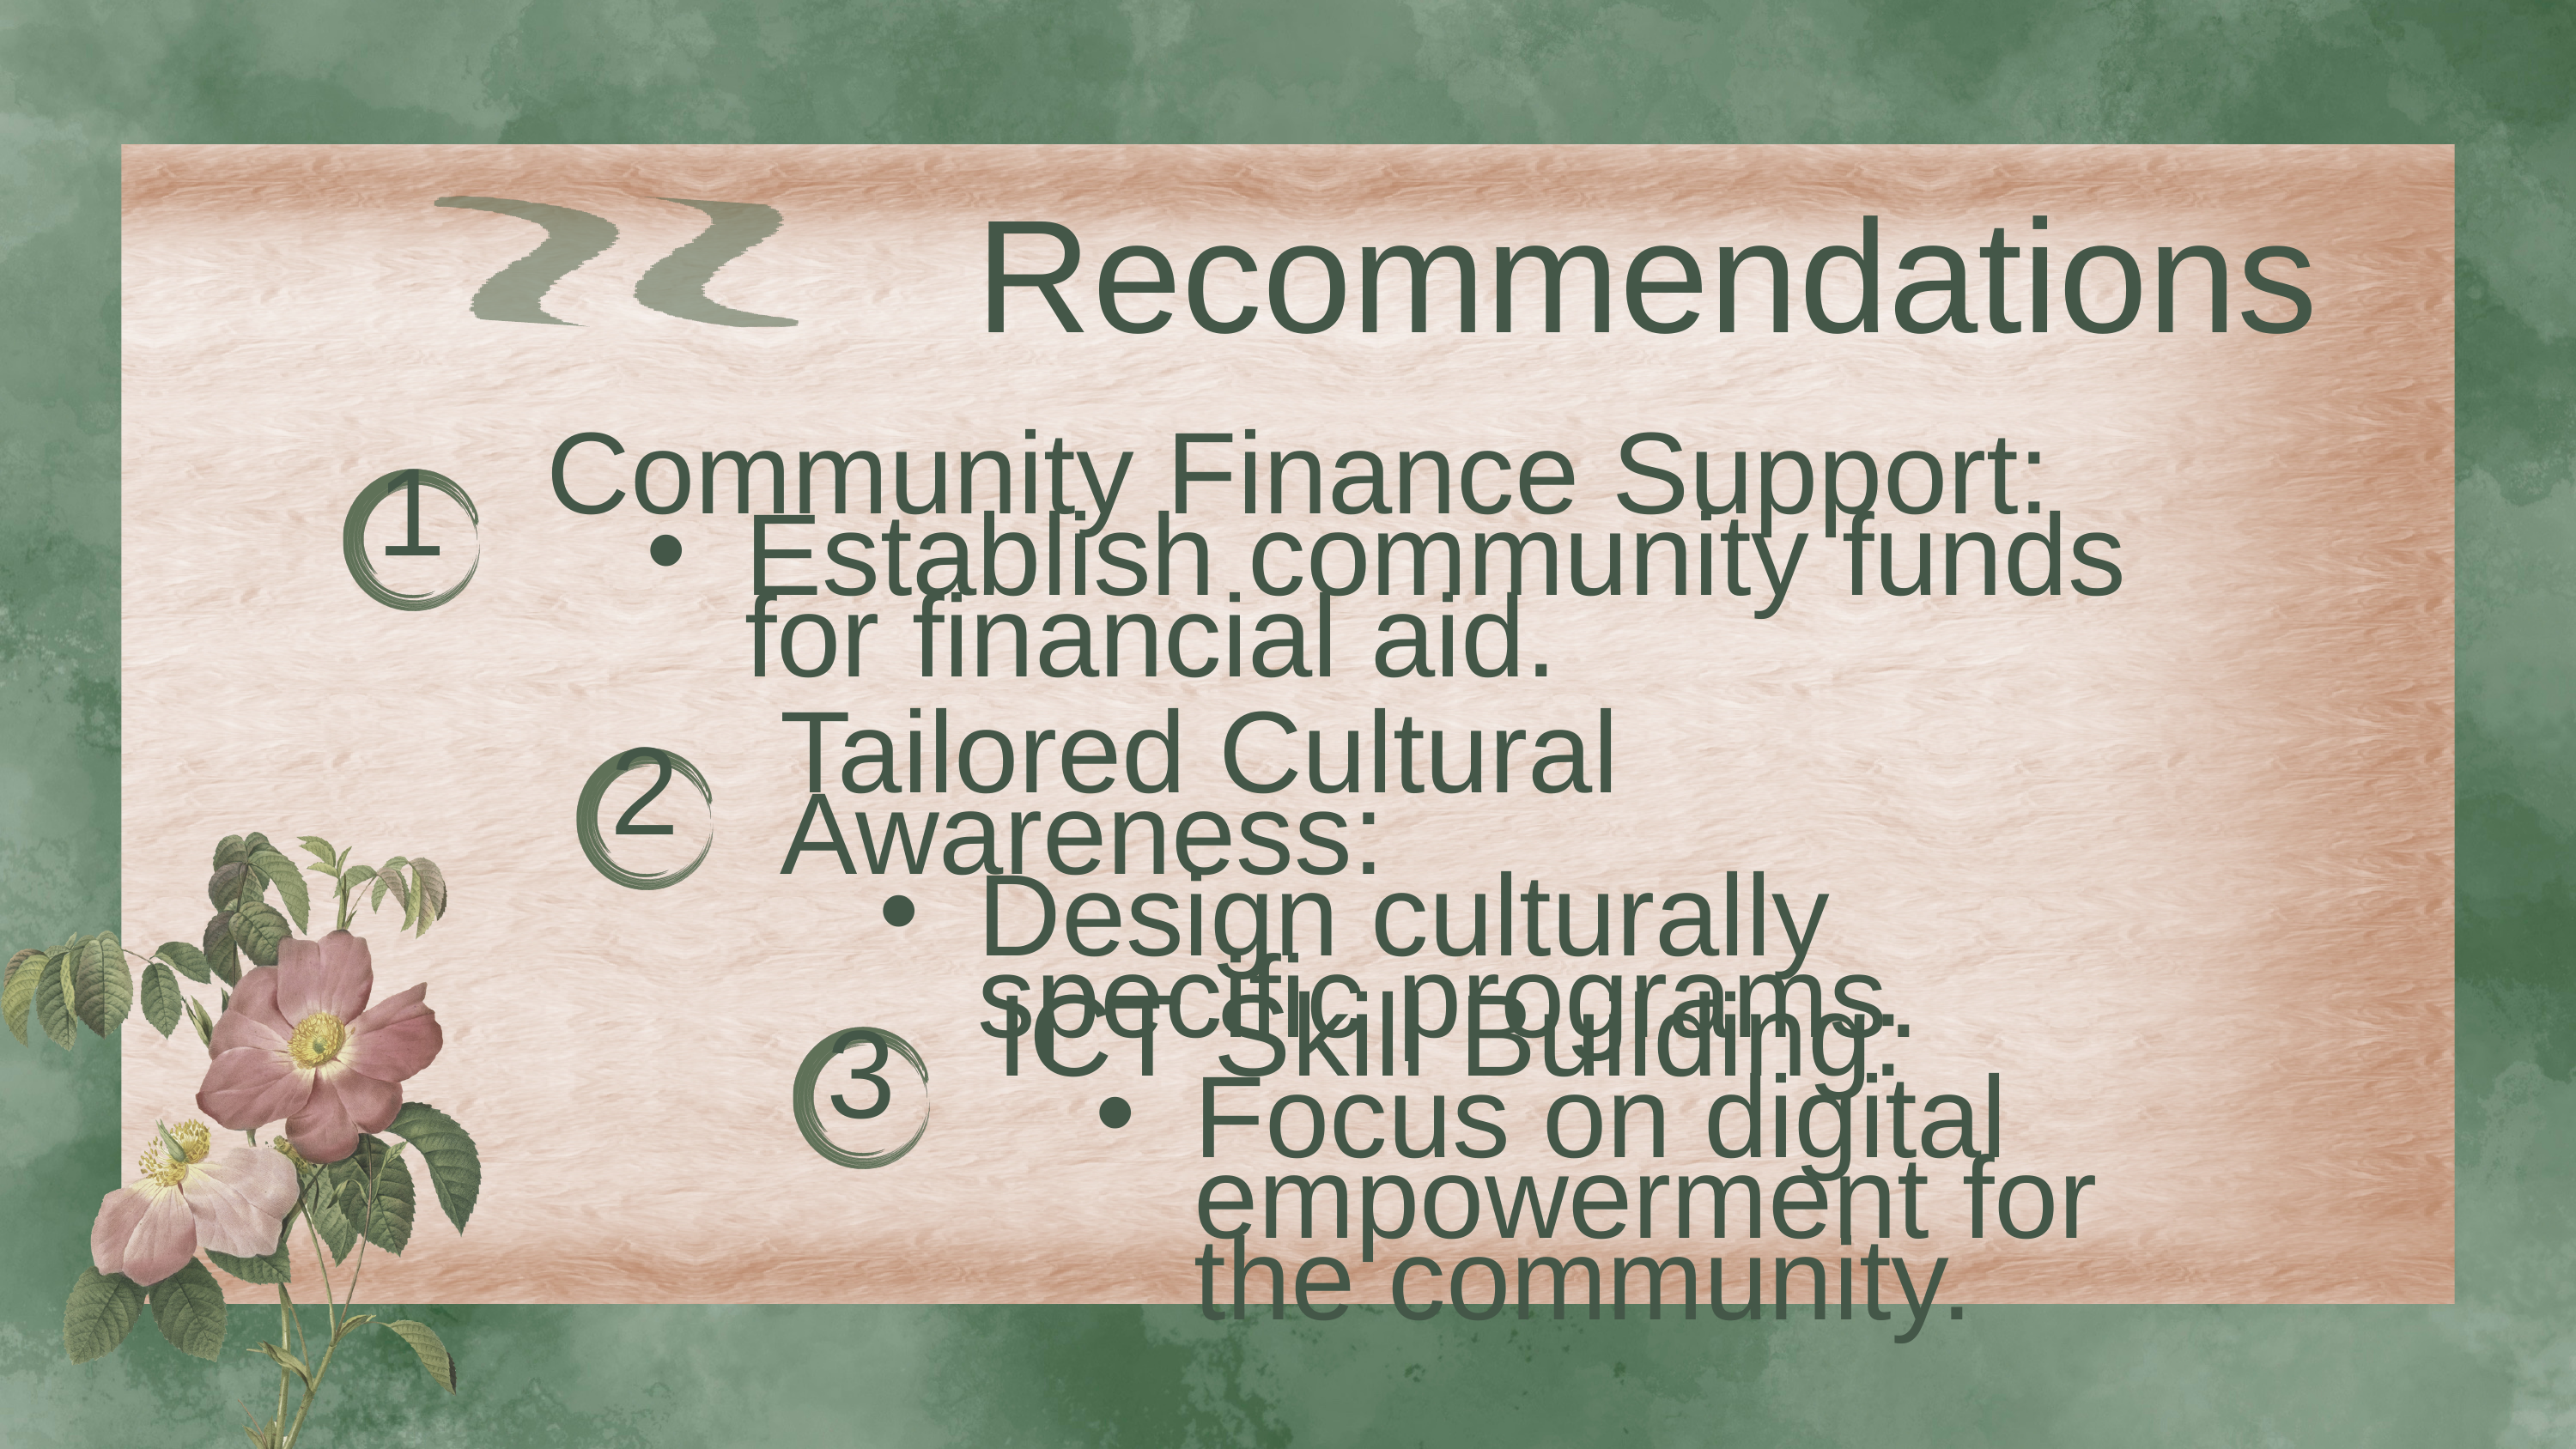

Recommendations
Community Finance Support:
Establish community funds for financial aid.

1
Tailored Cultural Awareness:
Design culturally specific programs.

2
ICT Skill Building:
Focus on digital empowerment for the community.

3